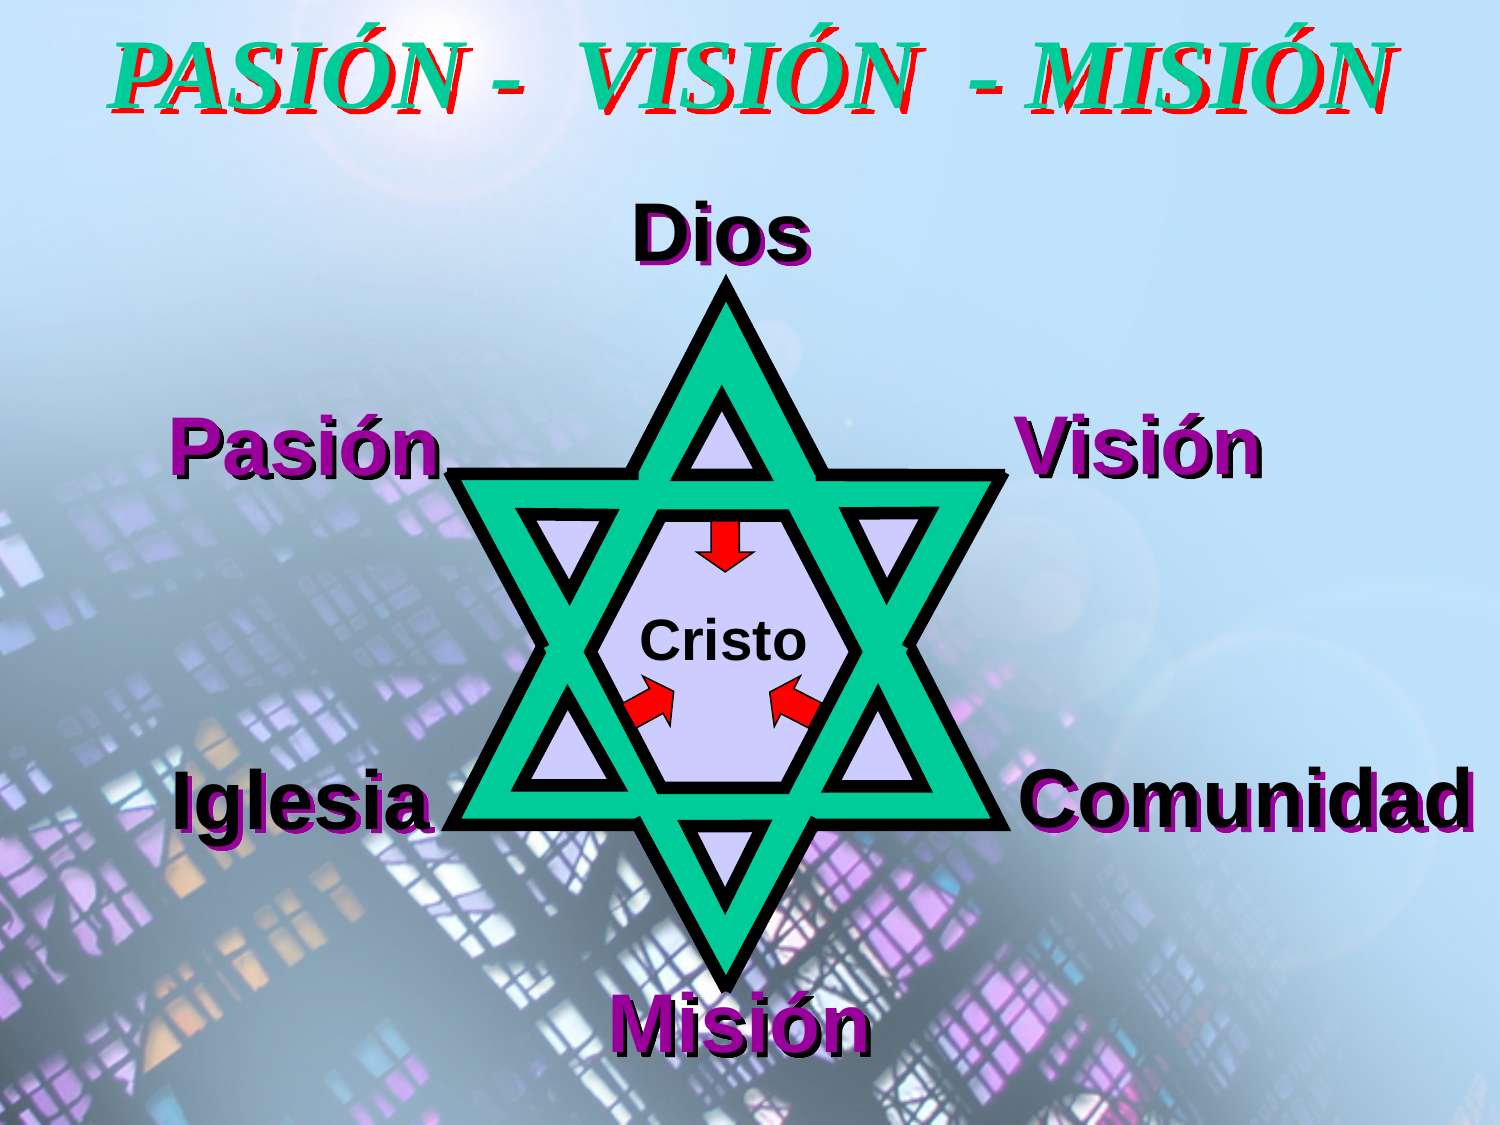

# PASIÓN -  VISIÓN  - MISIÓN
Dios

Visión
Pasión

Cristo

Comunidad
Iglesia
Misión